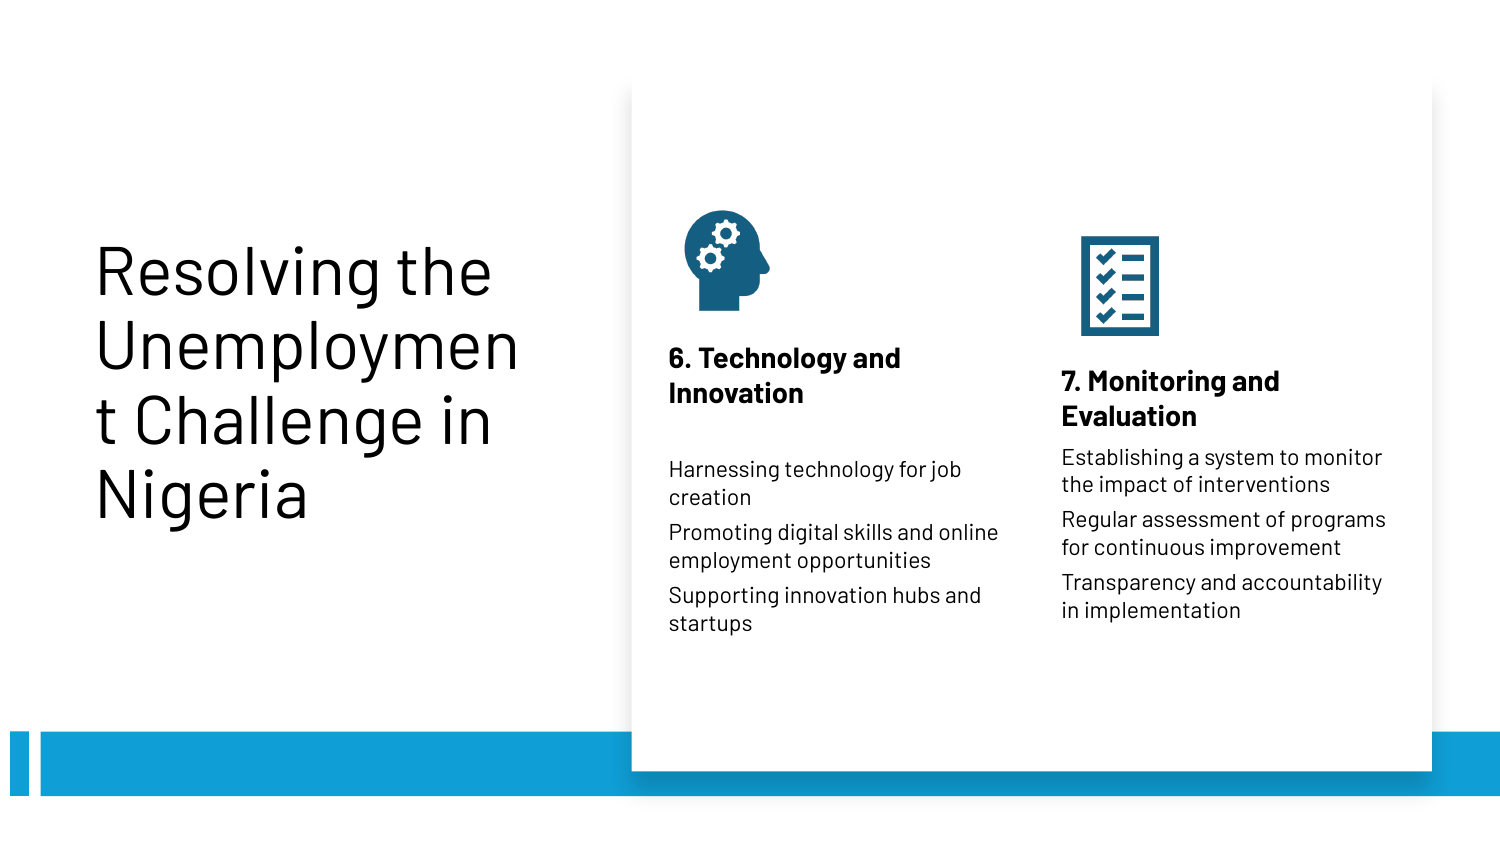

6. Technology and Innovation
Harnessing technology for job creation
Promoting digital skills and online employment opportunities
Supporting innovation hubs and startups
7. Monitoring and Evaluation
Establishing a system to monitor the impact of interventions
Regular assessment of programs for continuous improvement
Transparency and accountability in implementation
# Resolving the Unemployment Challenge in Nigeria